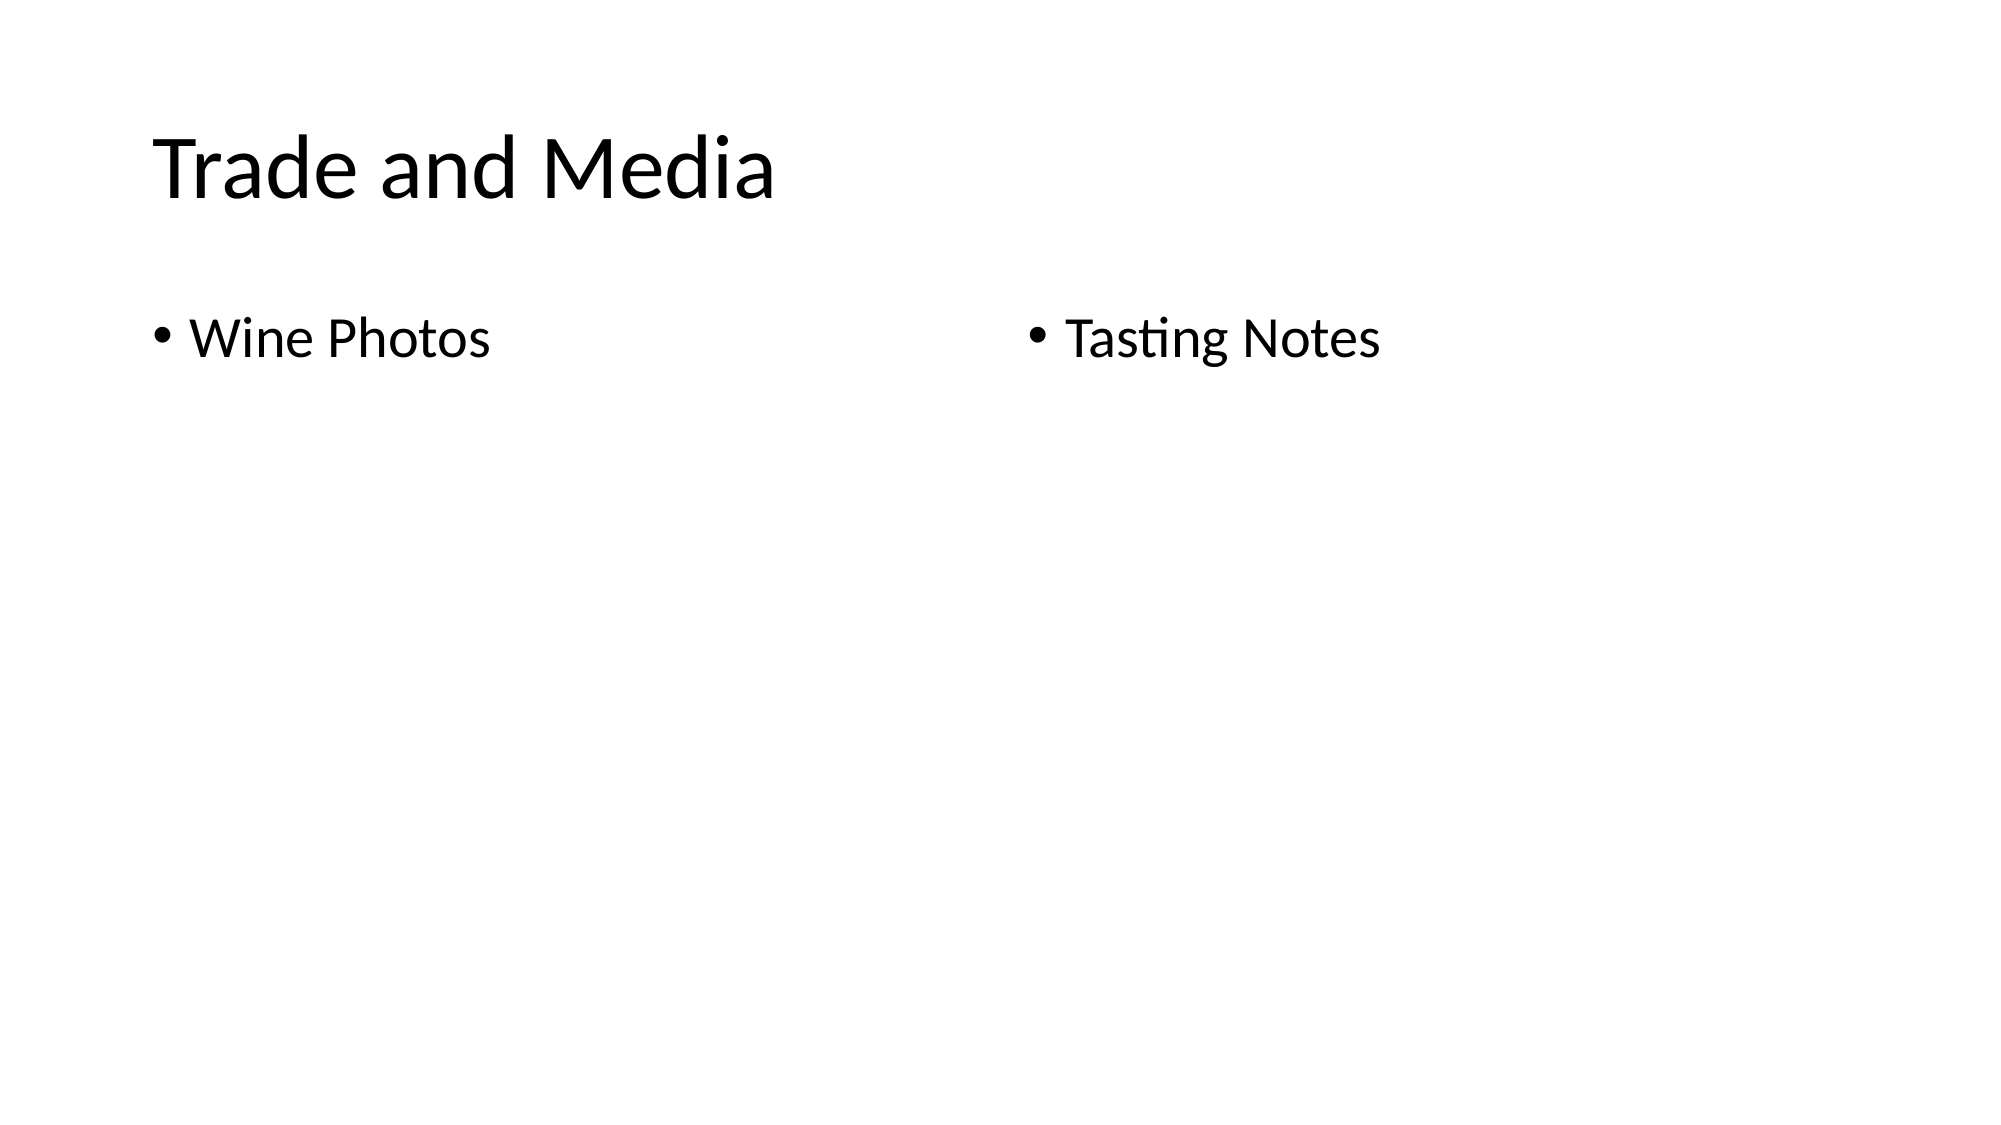

# Trade and Media
Wine Photos

Tasting Notes